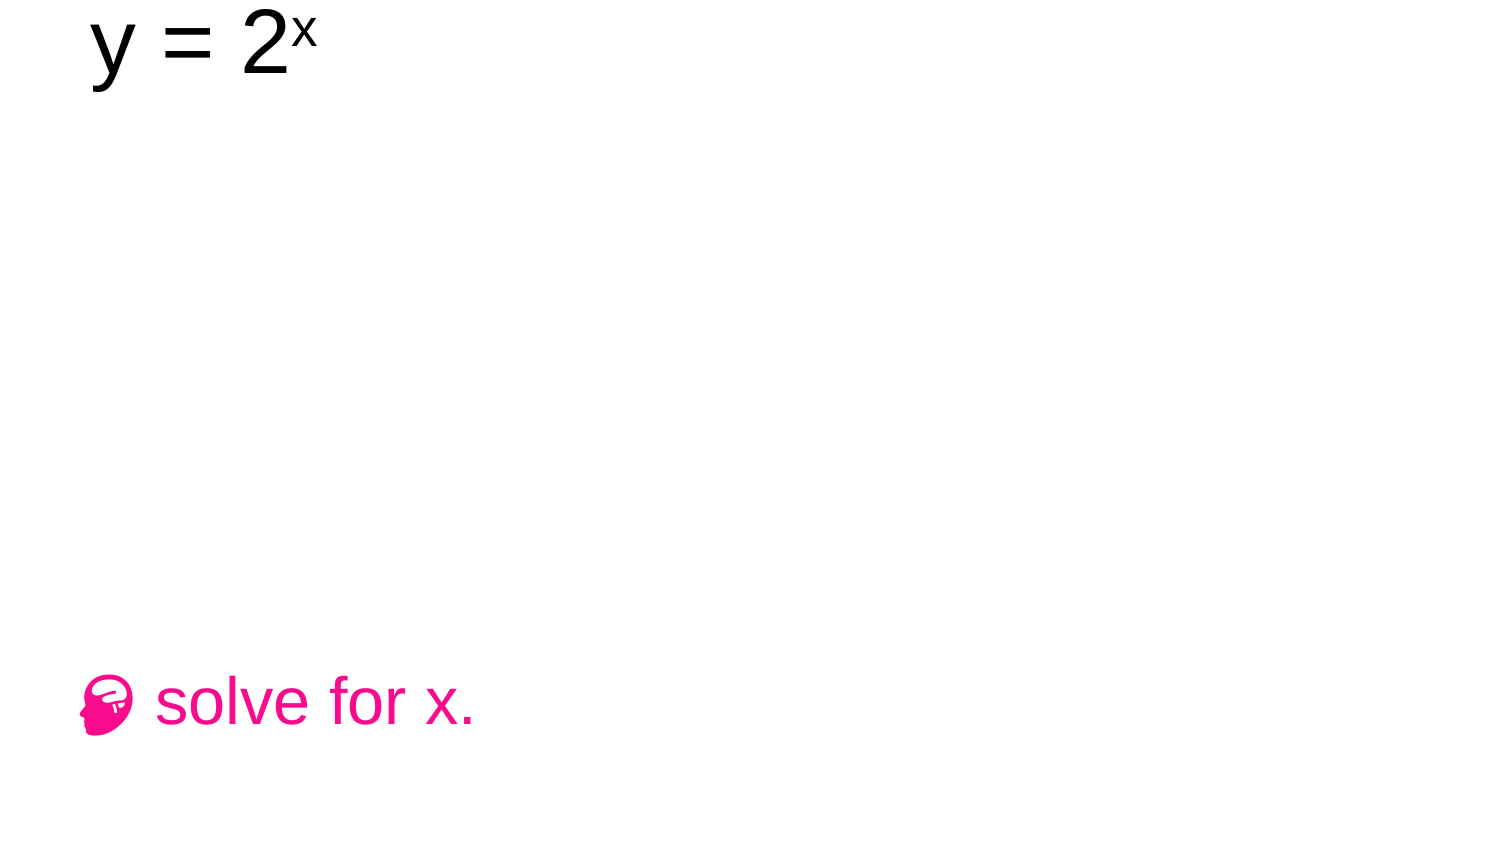

# y = 2x
🧠 solve for x.